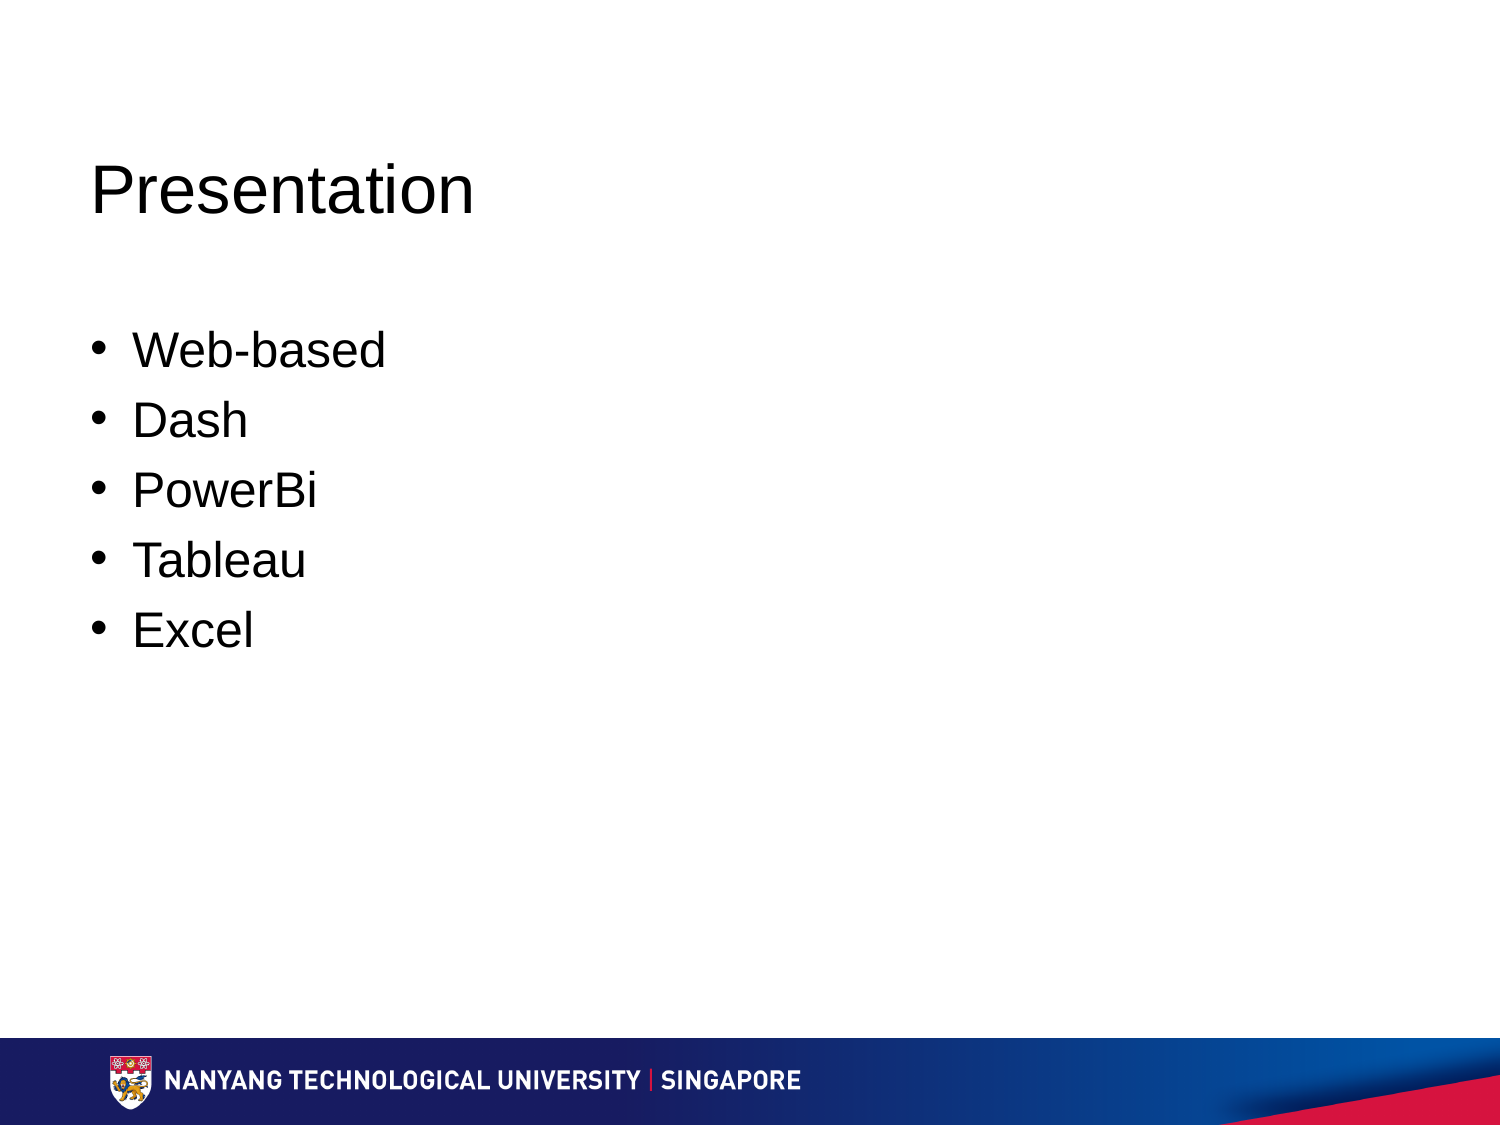

# Presentation
Web-based
Dash
PowerBi
Tableau
Excel